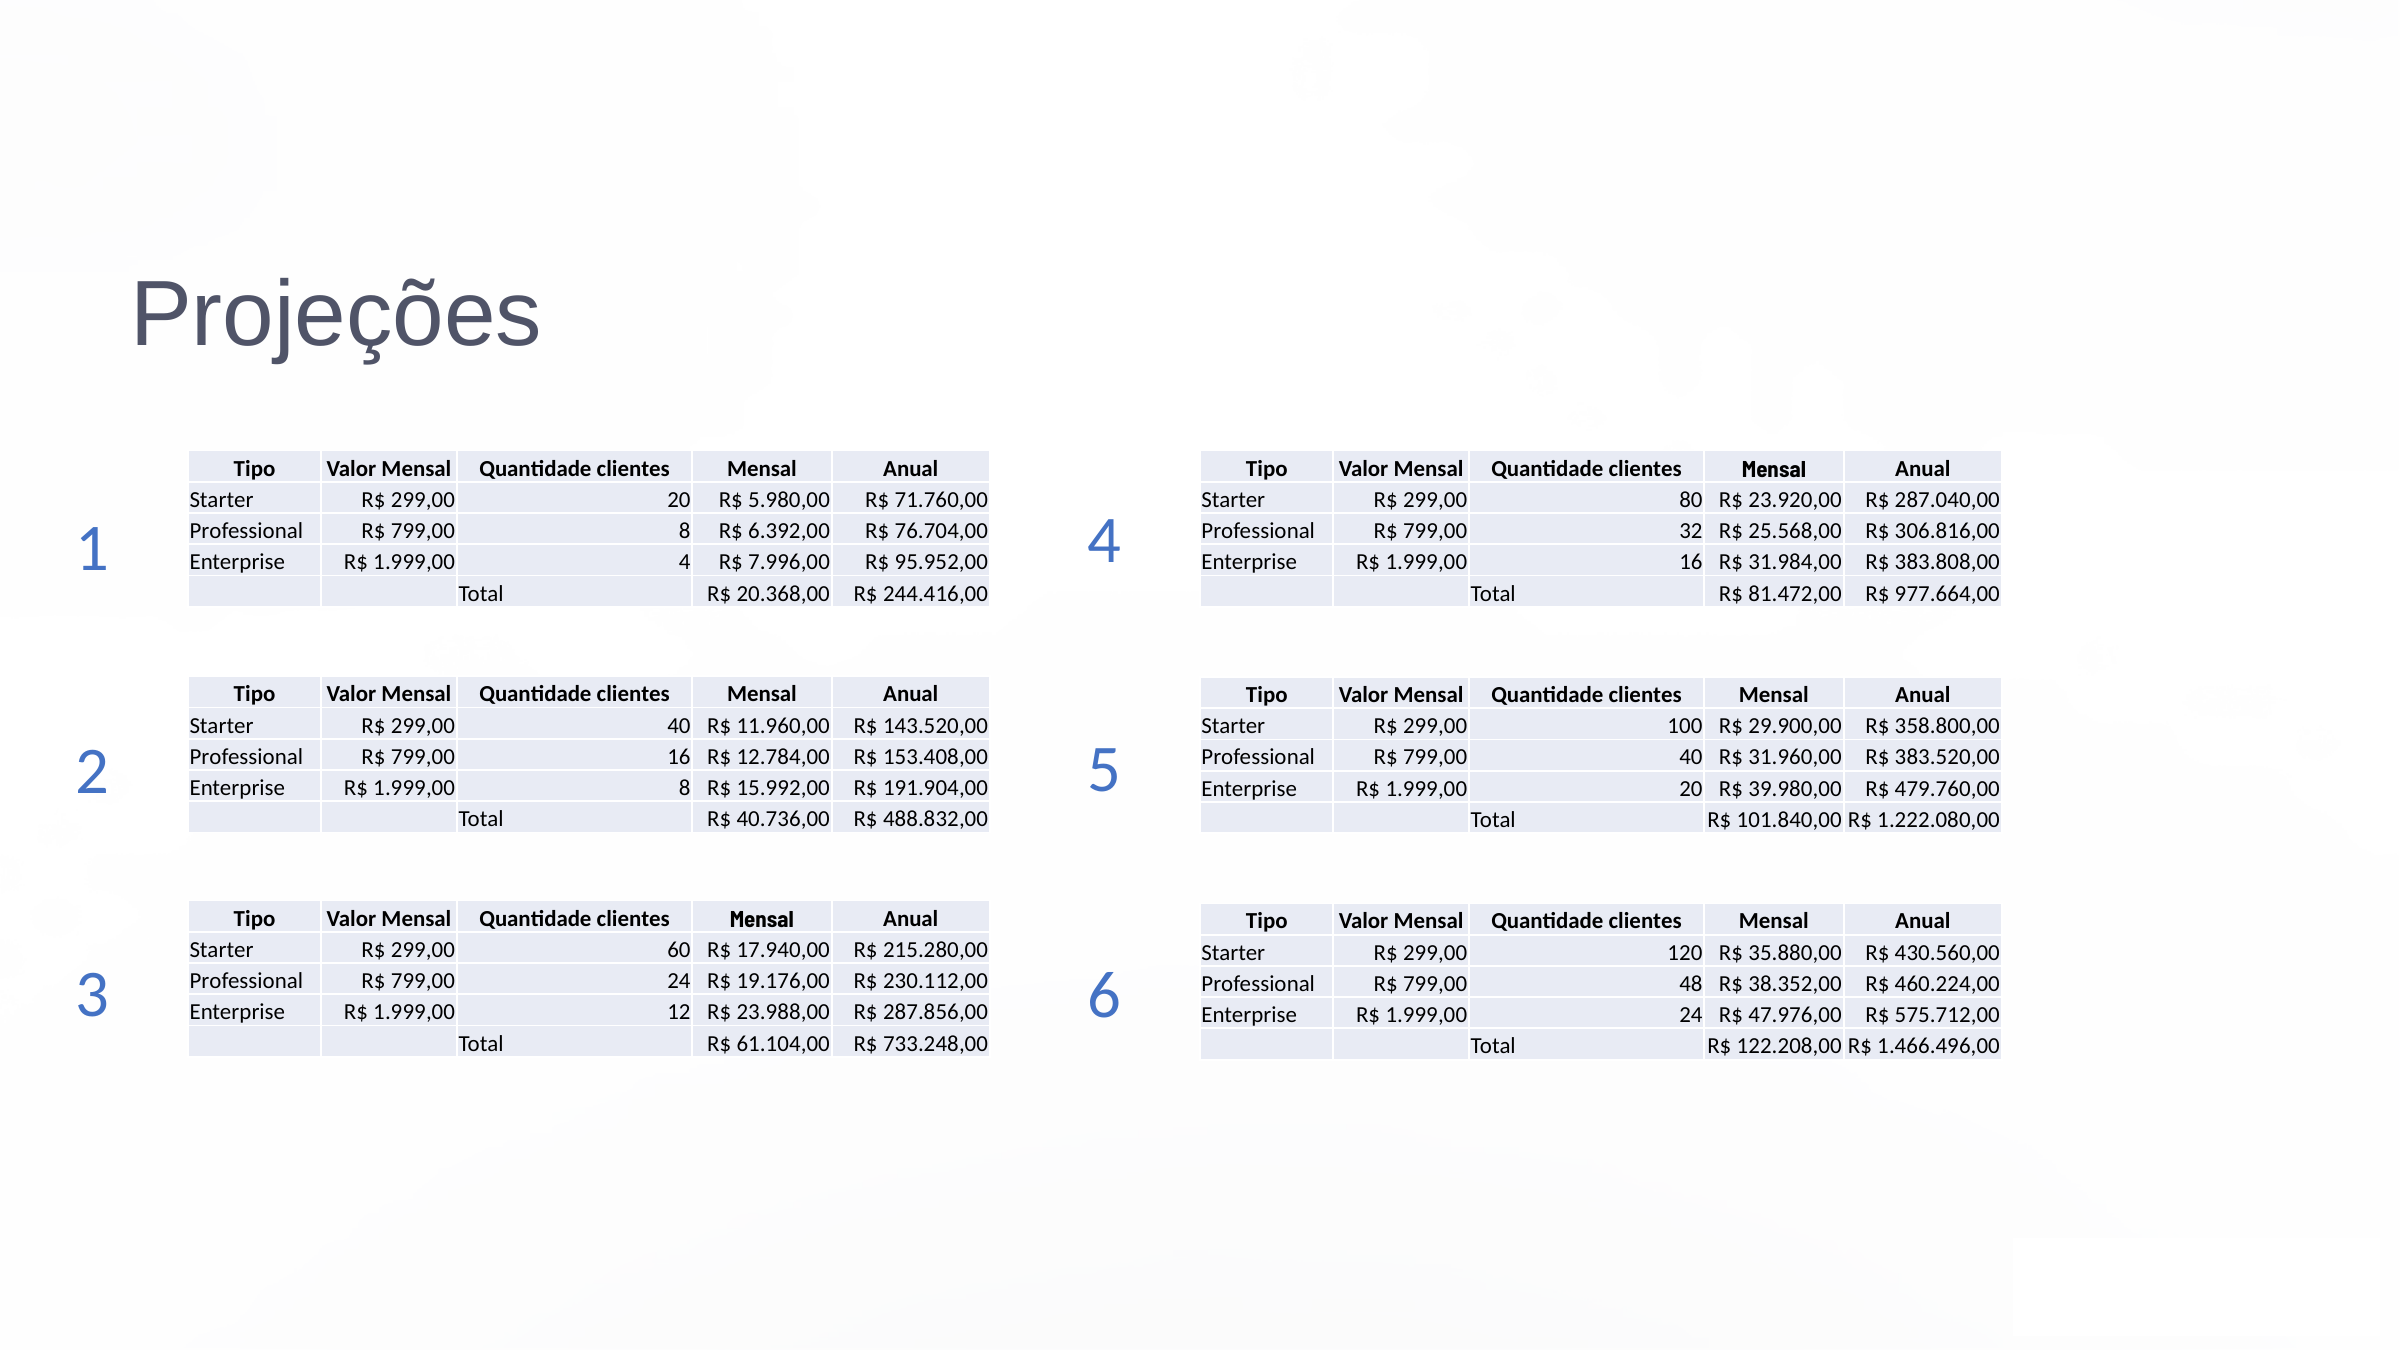

Projeções
| Tipo | Valor Mensal | Quantidade clientes | Mensal | Anual |
| --- | --- | --- | --- | --- |
| Starter | R$ 299,00 | 20 | R$ 5.980,00 | R$ 71.760,00 |
| Professional | R$ 799,00 | 8 | R$ 6.392,00 | R$ 76.704,00 |
| Enterprise | R$ 1.999,00 | 4 | R$ 7.996,00 | R$ 95.952,00 |
|  |  | Total | R$ 20.368,00 | R$ 244.416,00 |
| Tipo | Valor Mensal | Quantidade clientes | Mensal | Anual |
| --- | --- | --- | --- | --- |
| Starter | R$ 299,00 | 80 | R$ 23.920,00 | R$ 287.040,00 |
| Professional | R$ 799,00 | 32 | R$ 25.568,00 | R$ 306.816,00 |
| Enterprise | R$ 1.999,00 | 16 | R$ 31.984,00 | R$ 383.808,00 |
|  |  | Total | R$ 81.472,00 | R$ 977.664,00 |
4
1
| Tipo | Valor Mensal | Quantidade clientes | Mensal | Anual |
| --- | --- | --- | --- | --- |
| Starter | R$ 299,00 | 40 | R$ 11.960,00 | R$ 143.520,00 |
| Professional | R$ 799,00 | 16 | R$ 12.784,00 | R$ 153.408,00 |
| Enterprise | R$ 1.999,00 | 8 | R$ 15.992,00 | R$ 191.904,00 |
|  |  | Total | R$ 40.736,00 | R$ 488.832,00 |
| Tipo | Valor Mensal | Quantidade clientes | Mensal | Anual |
| --- | --- | --- | --- | --- |
| Starter | R$ 299,00 | 100 | R$ 29.900,00 | R$ 358.800,00 |
| Professional | R$ 799,00 | 40 | R$ 31.960,00 | R$ 383.520,00 |
| Enterprise | R$ 1.999,00 | 20 | R$ 39.980,00 | R$ 479.760,00 |
|  |  | Total | R$ 101.840,00 | R$ 1.222.080,00 |
5
2
| Tipo | Valor Mensal | Quantidade clientes | Mensal | Anual |
| --- | --- | --- | --- | --- |
| Starter | R$ 299,00 | 60 | R$ 17.940,00 | R$ 215.280,00 |
| Professional | R$ 799,00 | 24 | R$ 19.176,00 | R$ 230.112,00 |
| Enterprise | R$ 1.999,00 | 12 | R$ 23.988,00 | R$ 287.856,00 |
|  |  | Total | R$ 61.104,00 | R$ 733.248,00 |
| Tipo | Valor Mensal | Quantidade clientes | Mensal | Anual |
| --- | --- | --- | --- | --- |
| Starter | R$ 299,00 | 120 | R$ 35.880,00 | R$ 430.560,00 |
| Professional | R$ 799,00 | 48 | R$ 38.352,00 | R$ 460.224,00 |
| Enterprise | R$ 1.999,00 | 24 | R$ 47.976,00 | R$ 575.712,00 |
|  |  | Total | R$ 122.208,00 | R$ 1.466.496,00 |
3
6